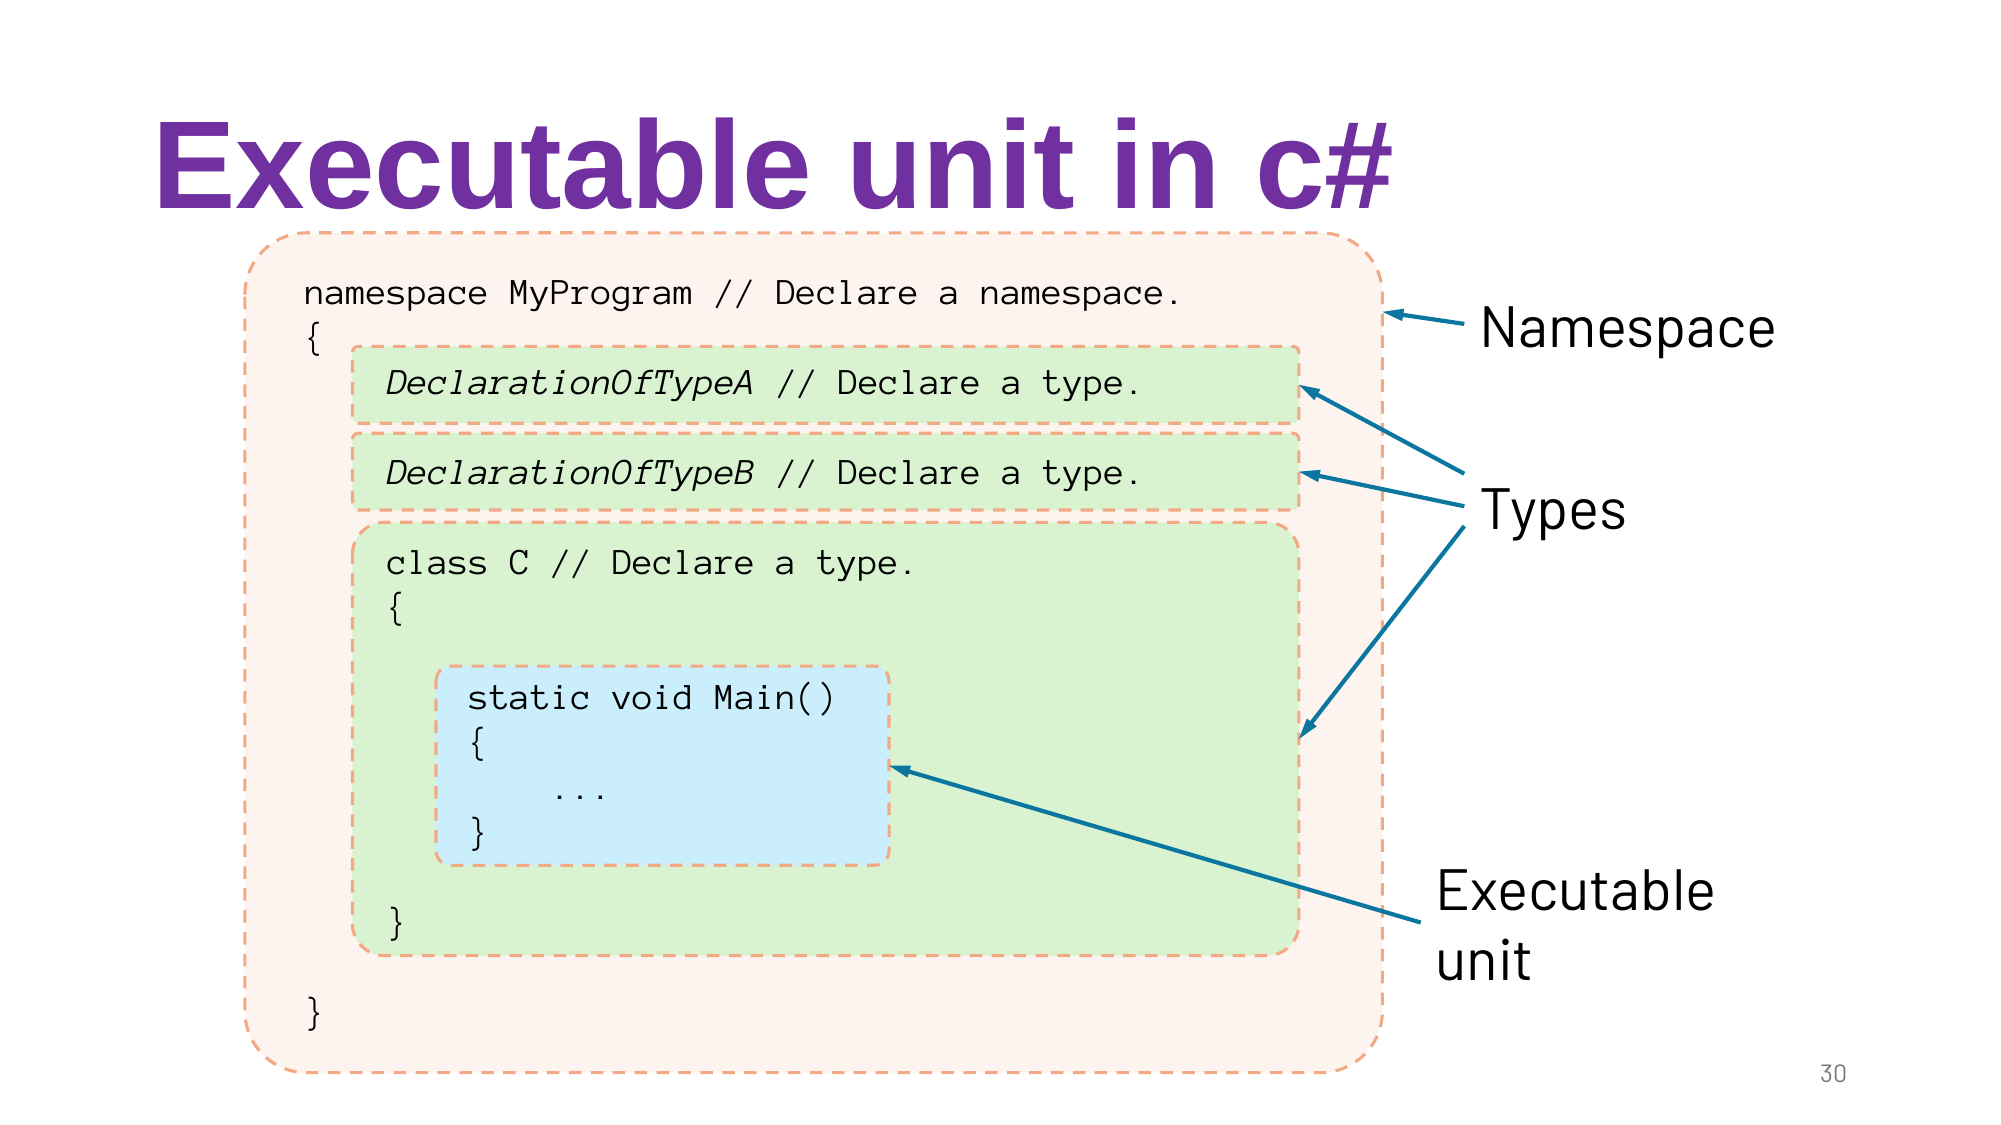

# Executable unit in c#

namespace MyProgram // Declare a namespace.
{
    DeclarationOfTypeA // Declare a type.
    DeclarationOfTypeB // Declare a type.
    class C // Declare a type.
    {
        static void Main()
        {
            ...
        }
    }
}

Namespace

Types

Executable unit
30